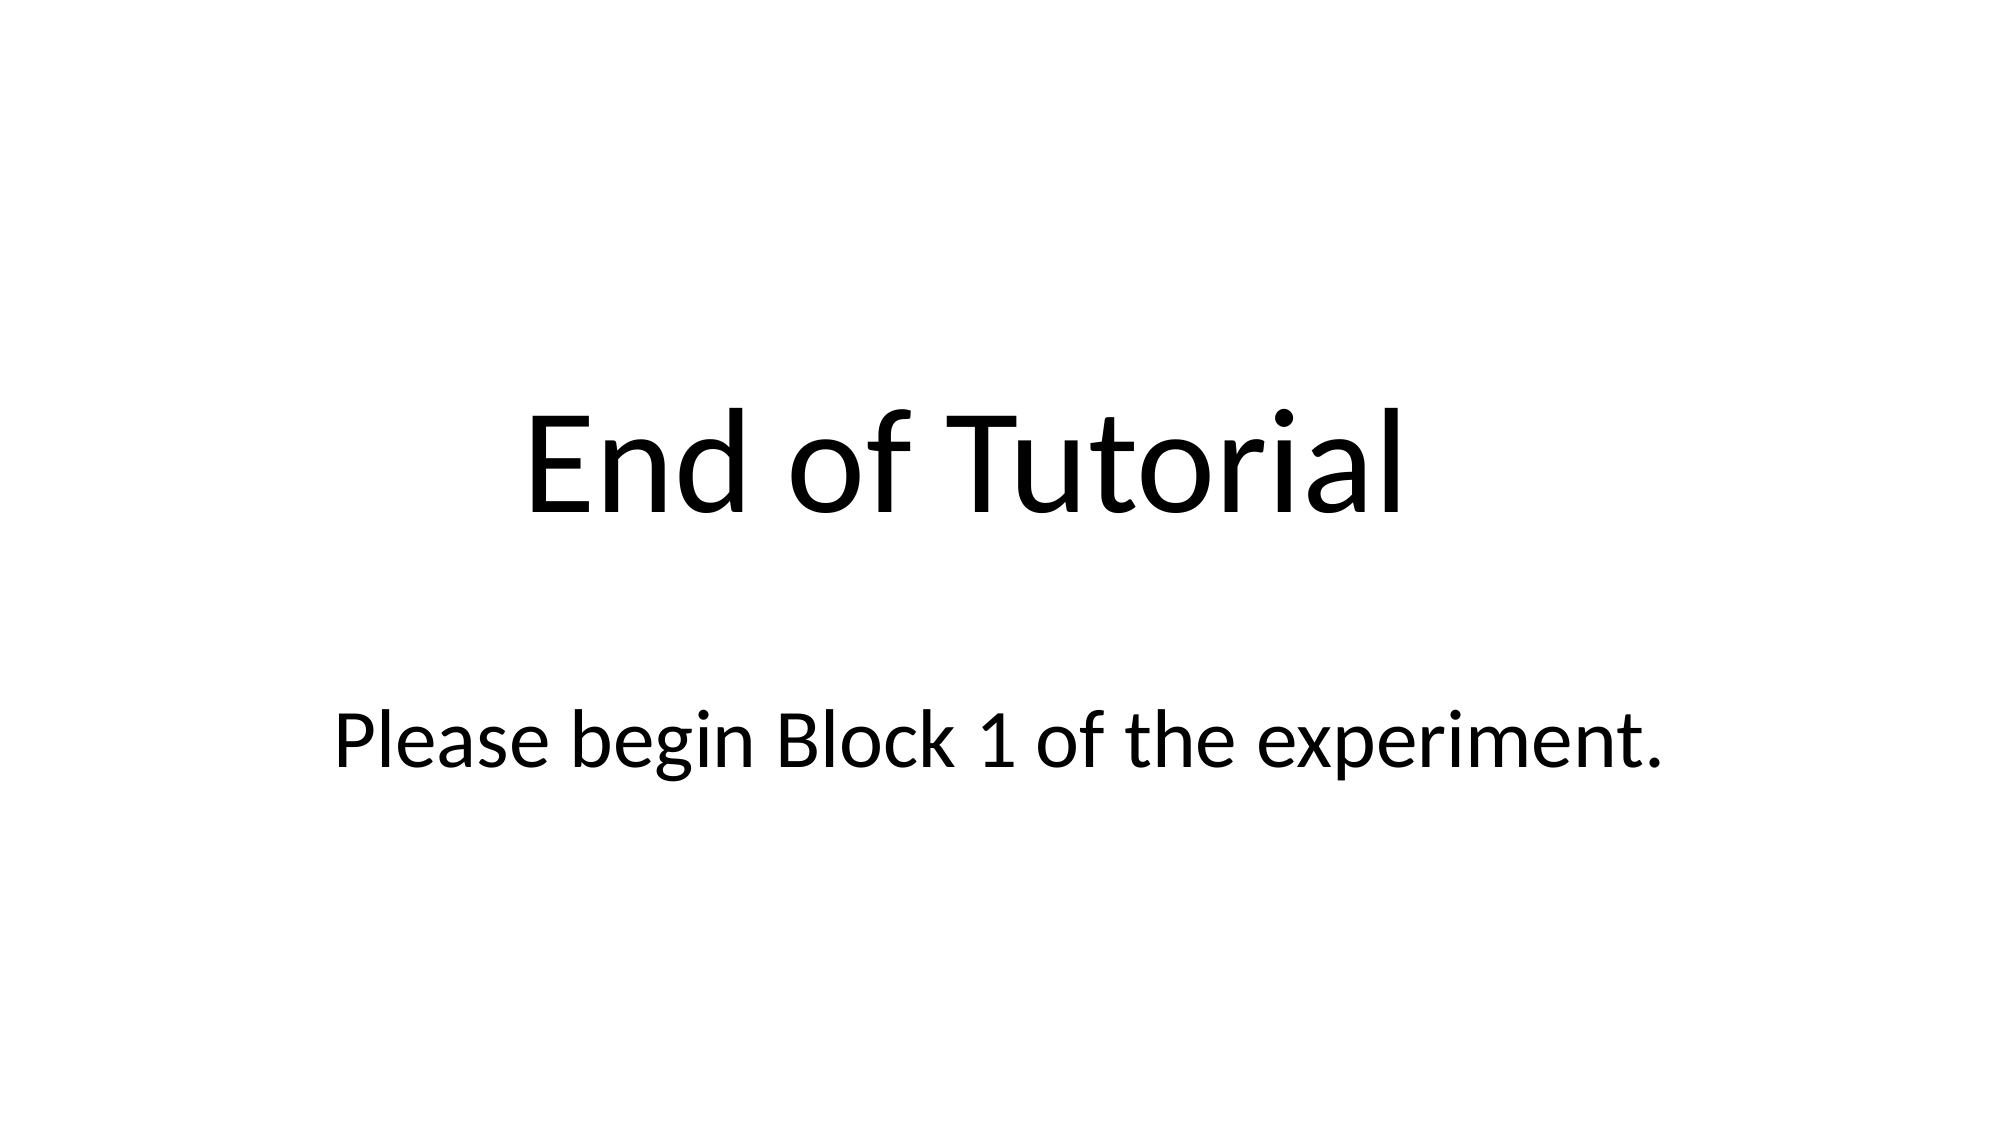

End of Tutorial

Please begin Block 1 of the experiment.